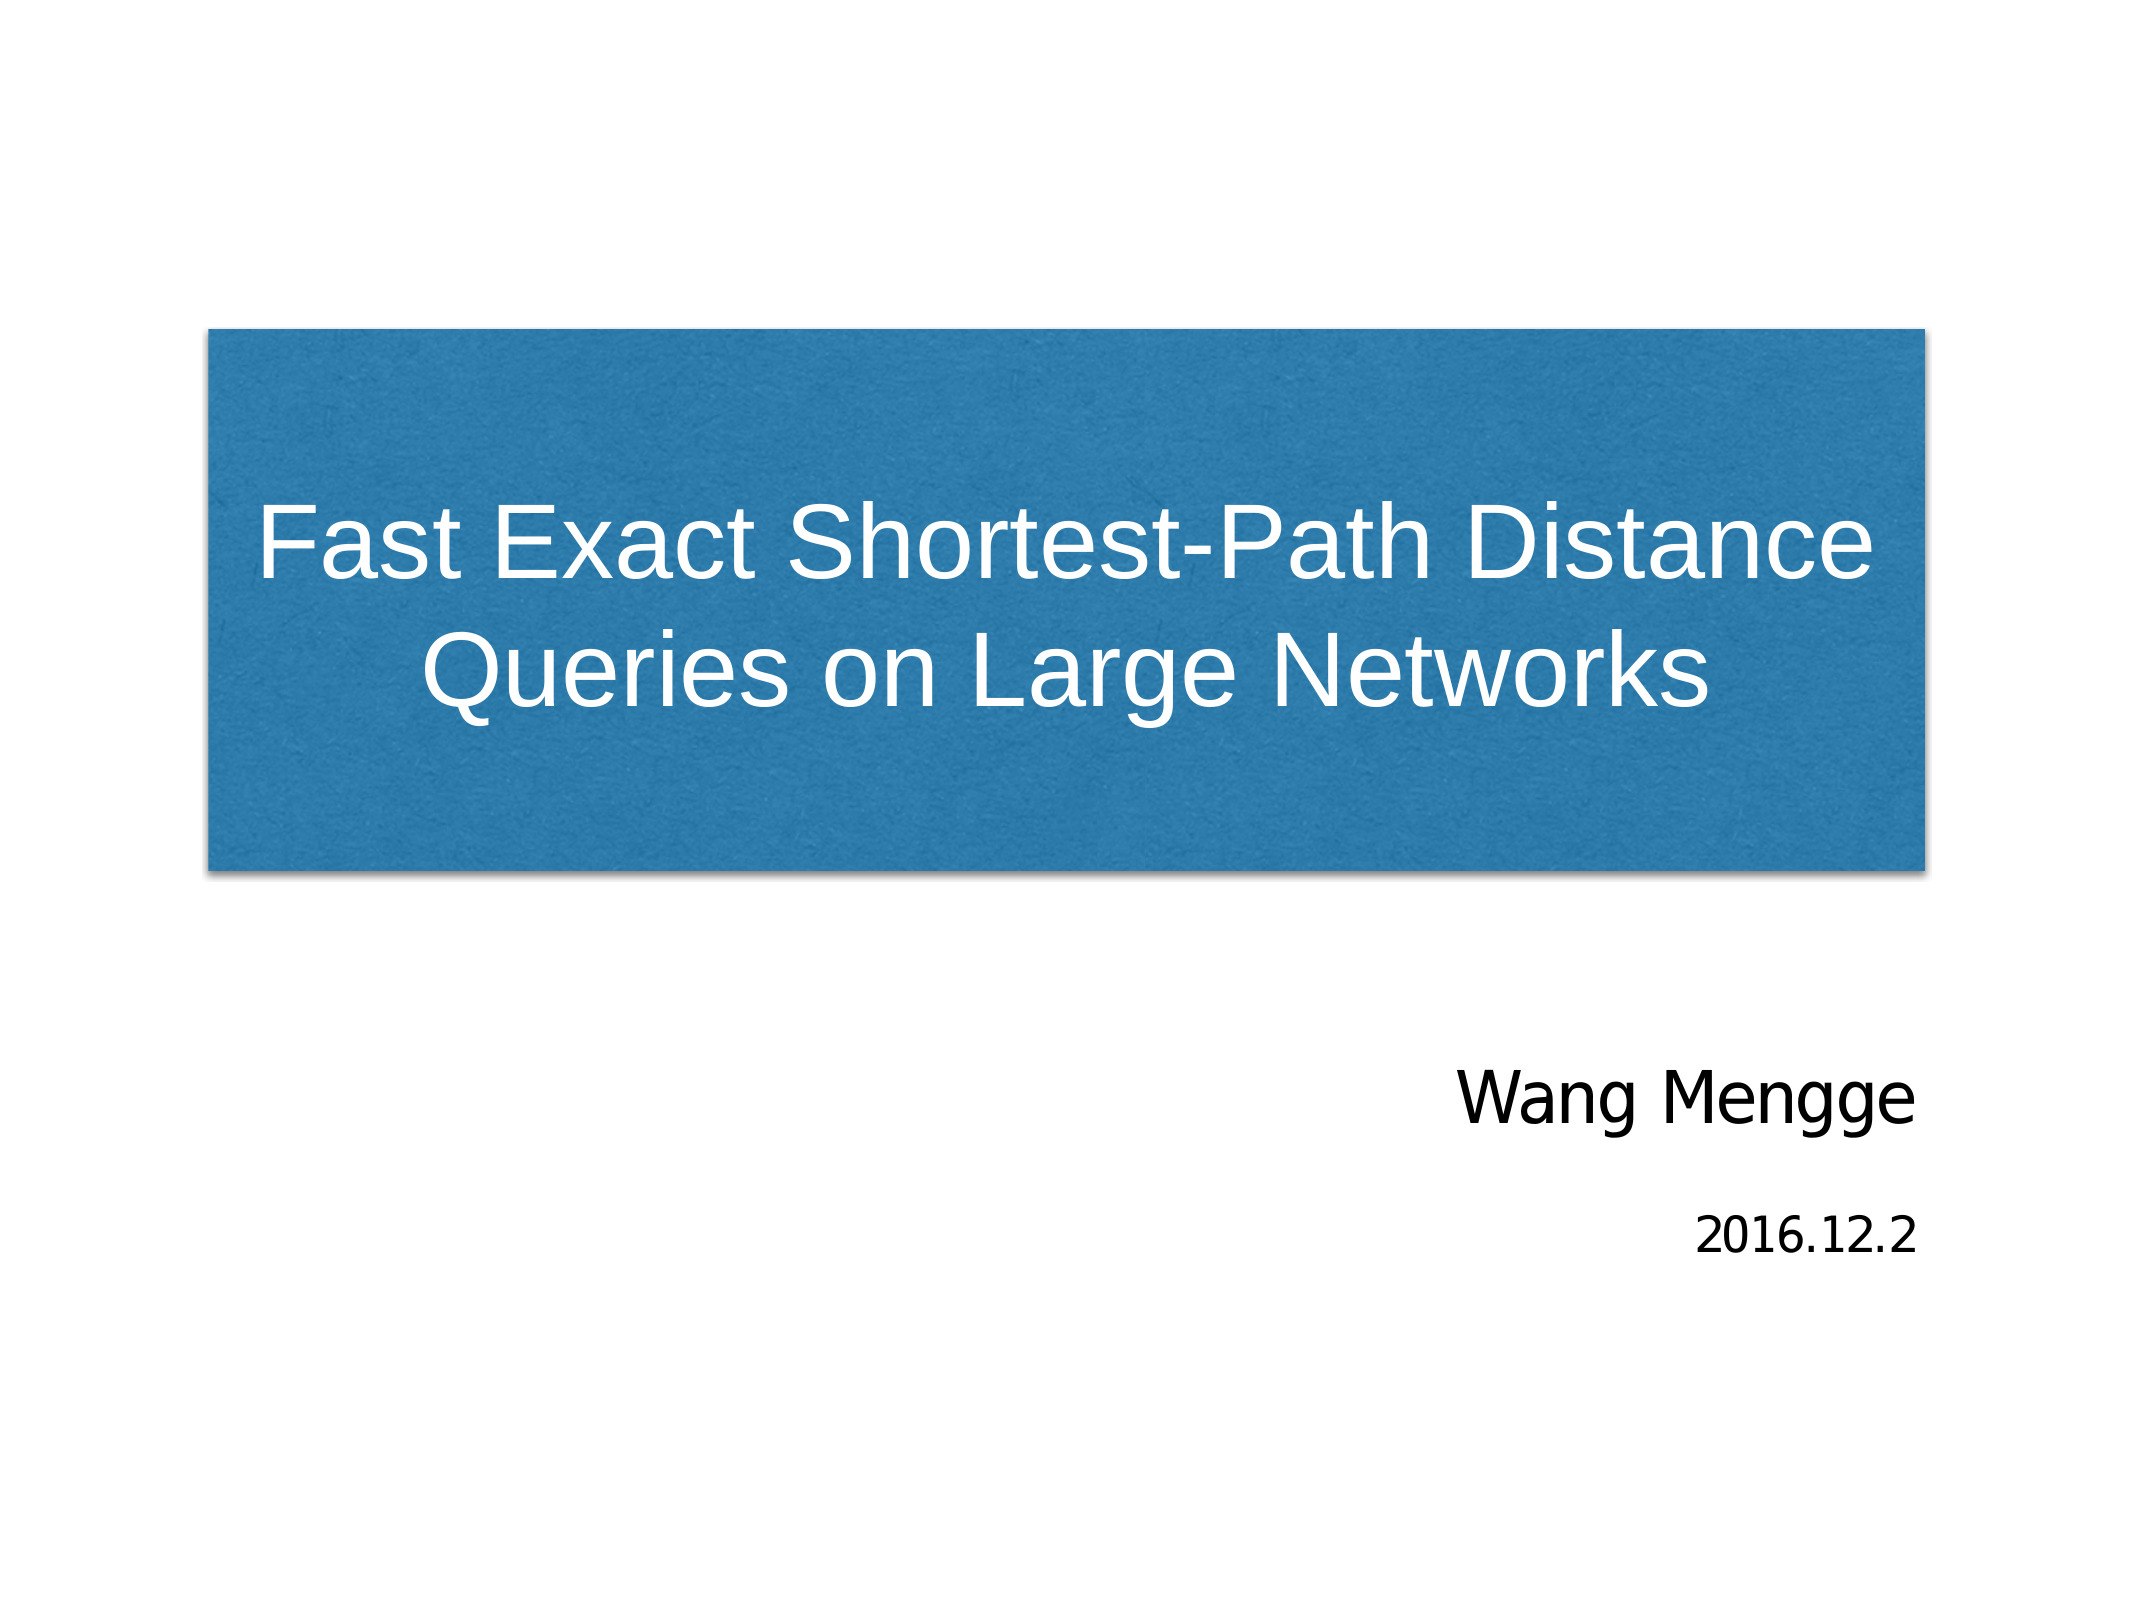

# Fast Exact Shortest-Path Distance Queries on Large Networks

Wang Mengge

2016.12.2